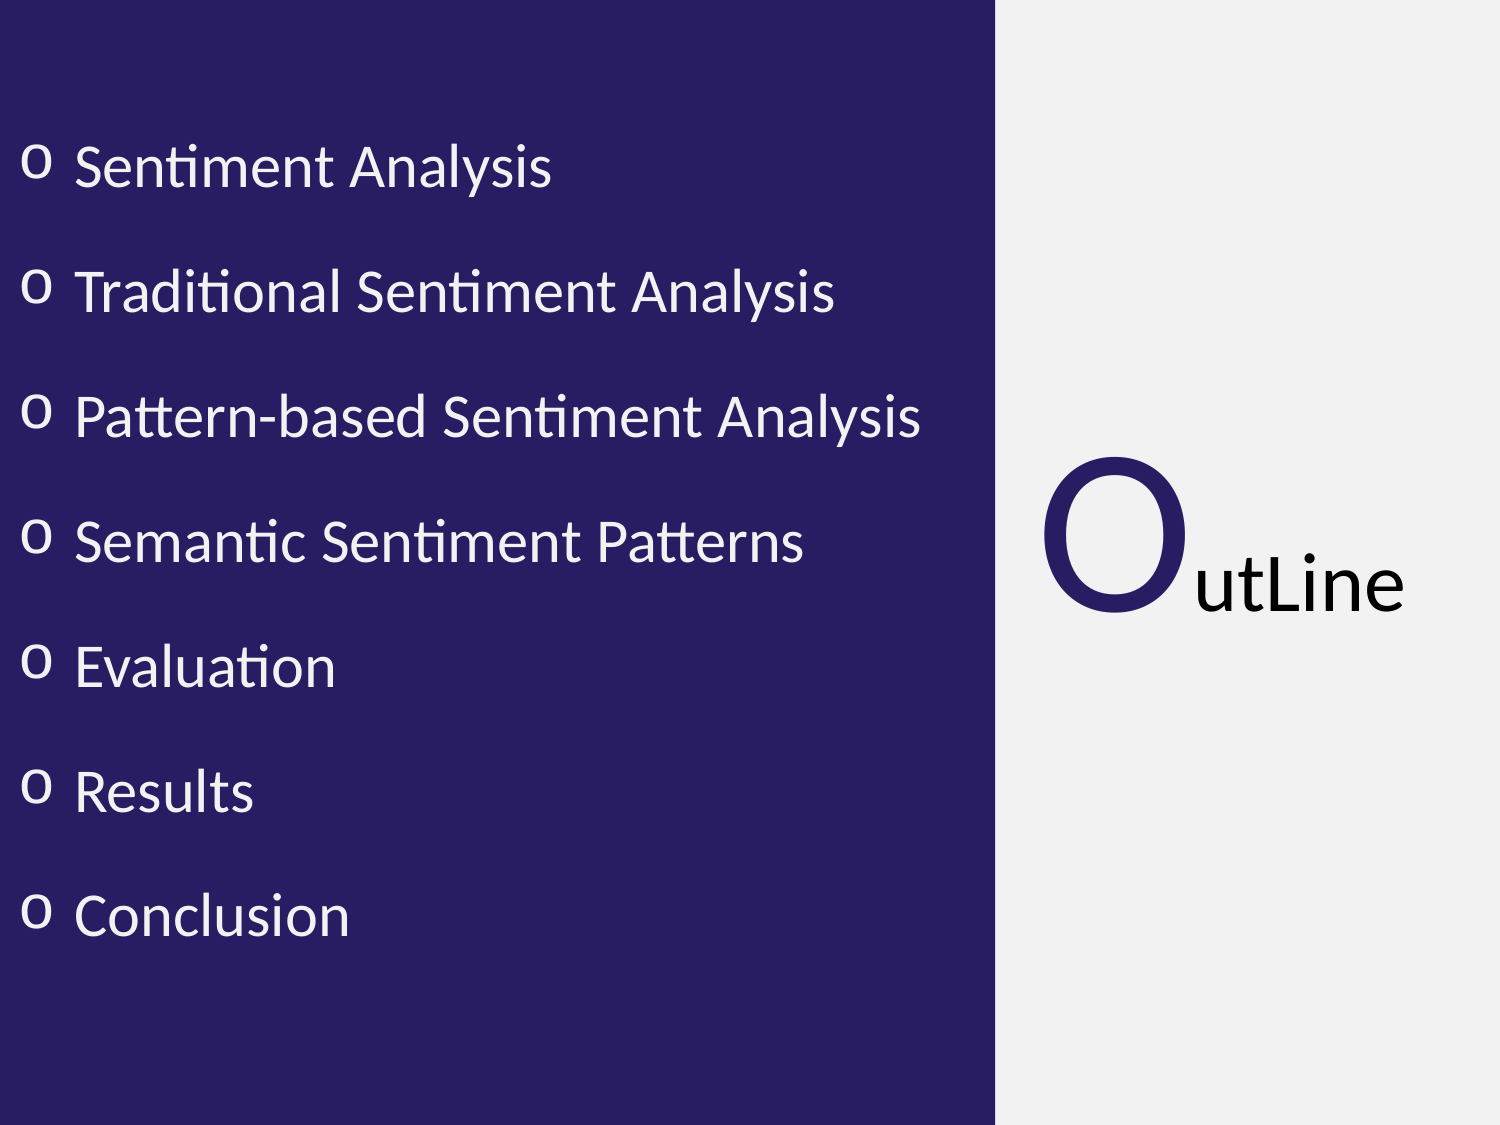

Sentiment Analysis
Traditional Sentiment Analysis
Pattern-based Sentiment Analysis
Semantic Sentiment Patterns
Evaluation
Results
Conclusion

# OutLine